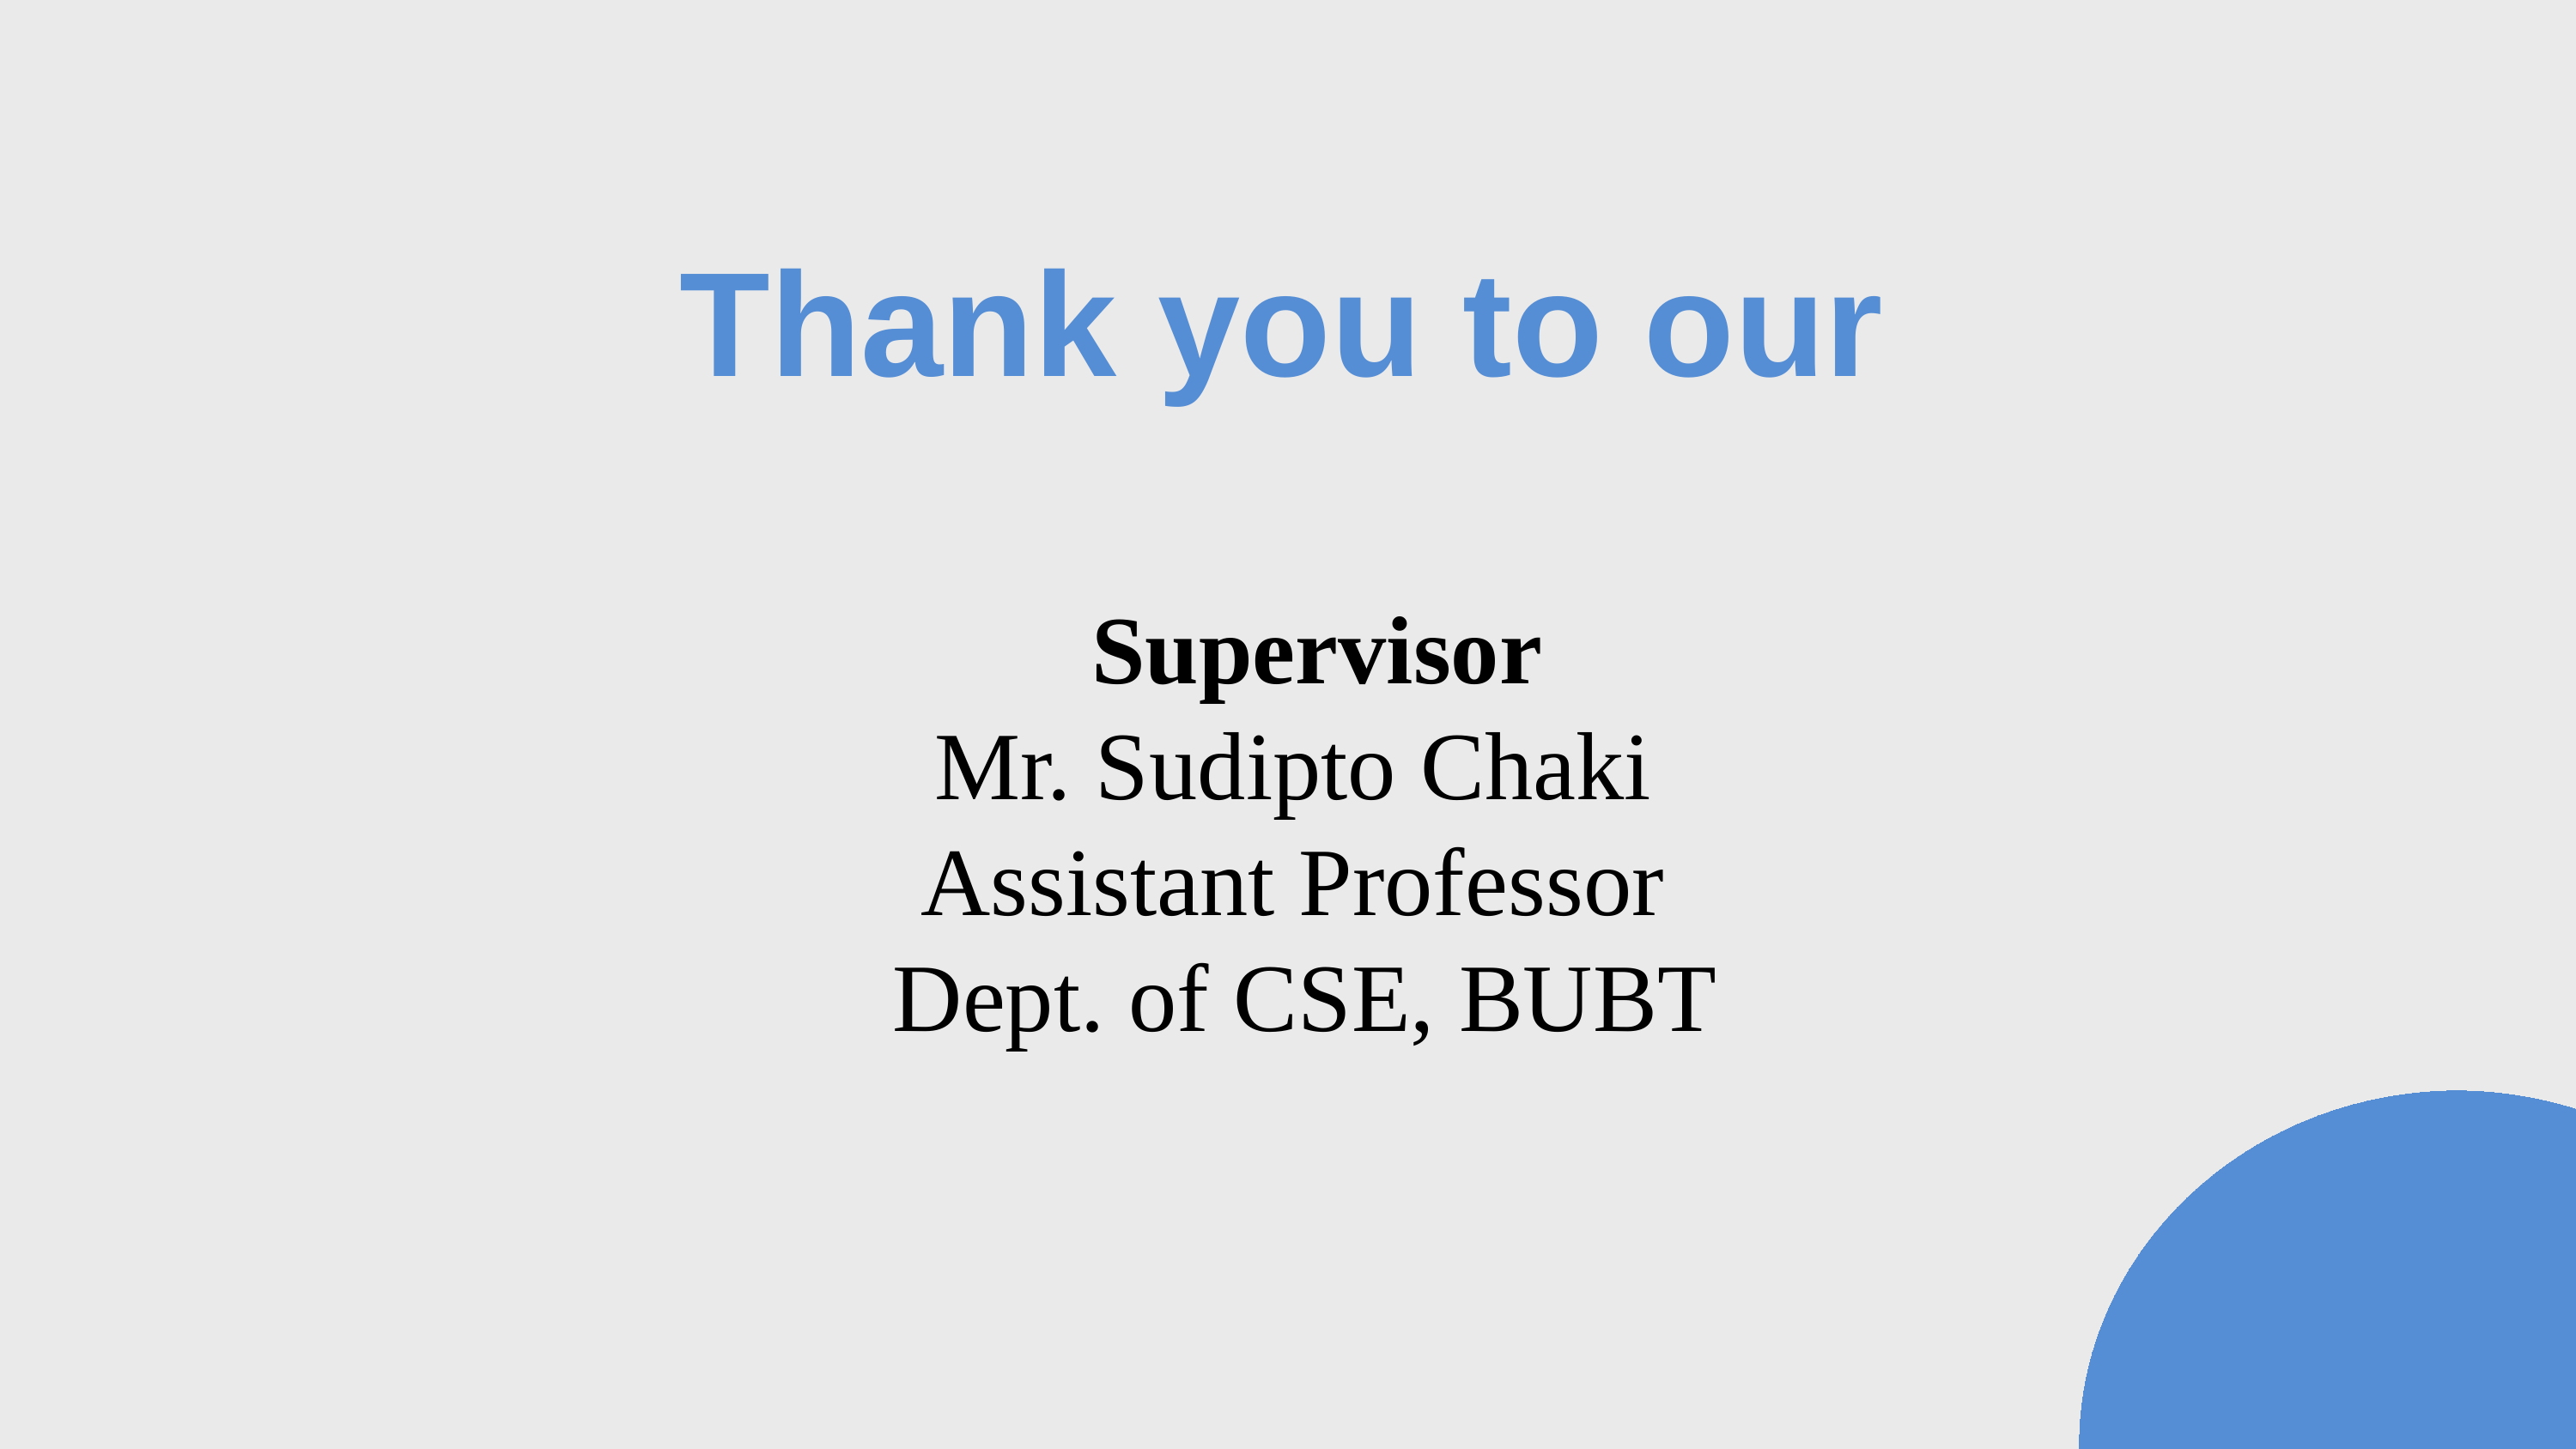

Thank you to our
 Supervisor
Mr. Sudipto Chaki
Assistant Professor
Dept. of CSE, BUBT